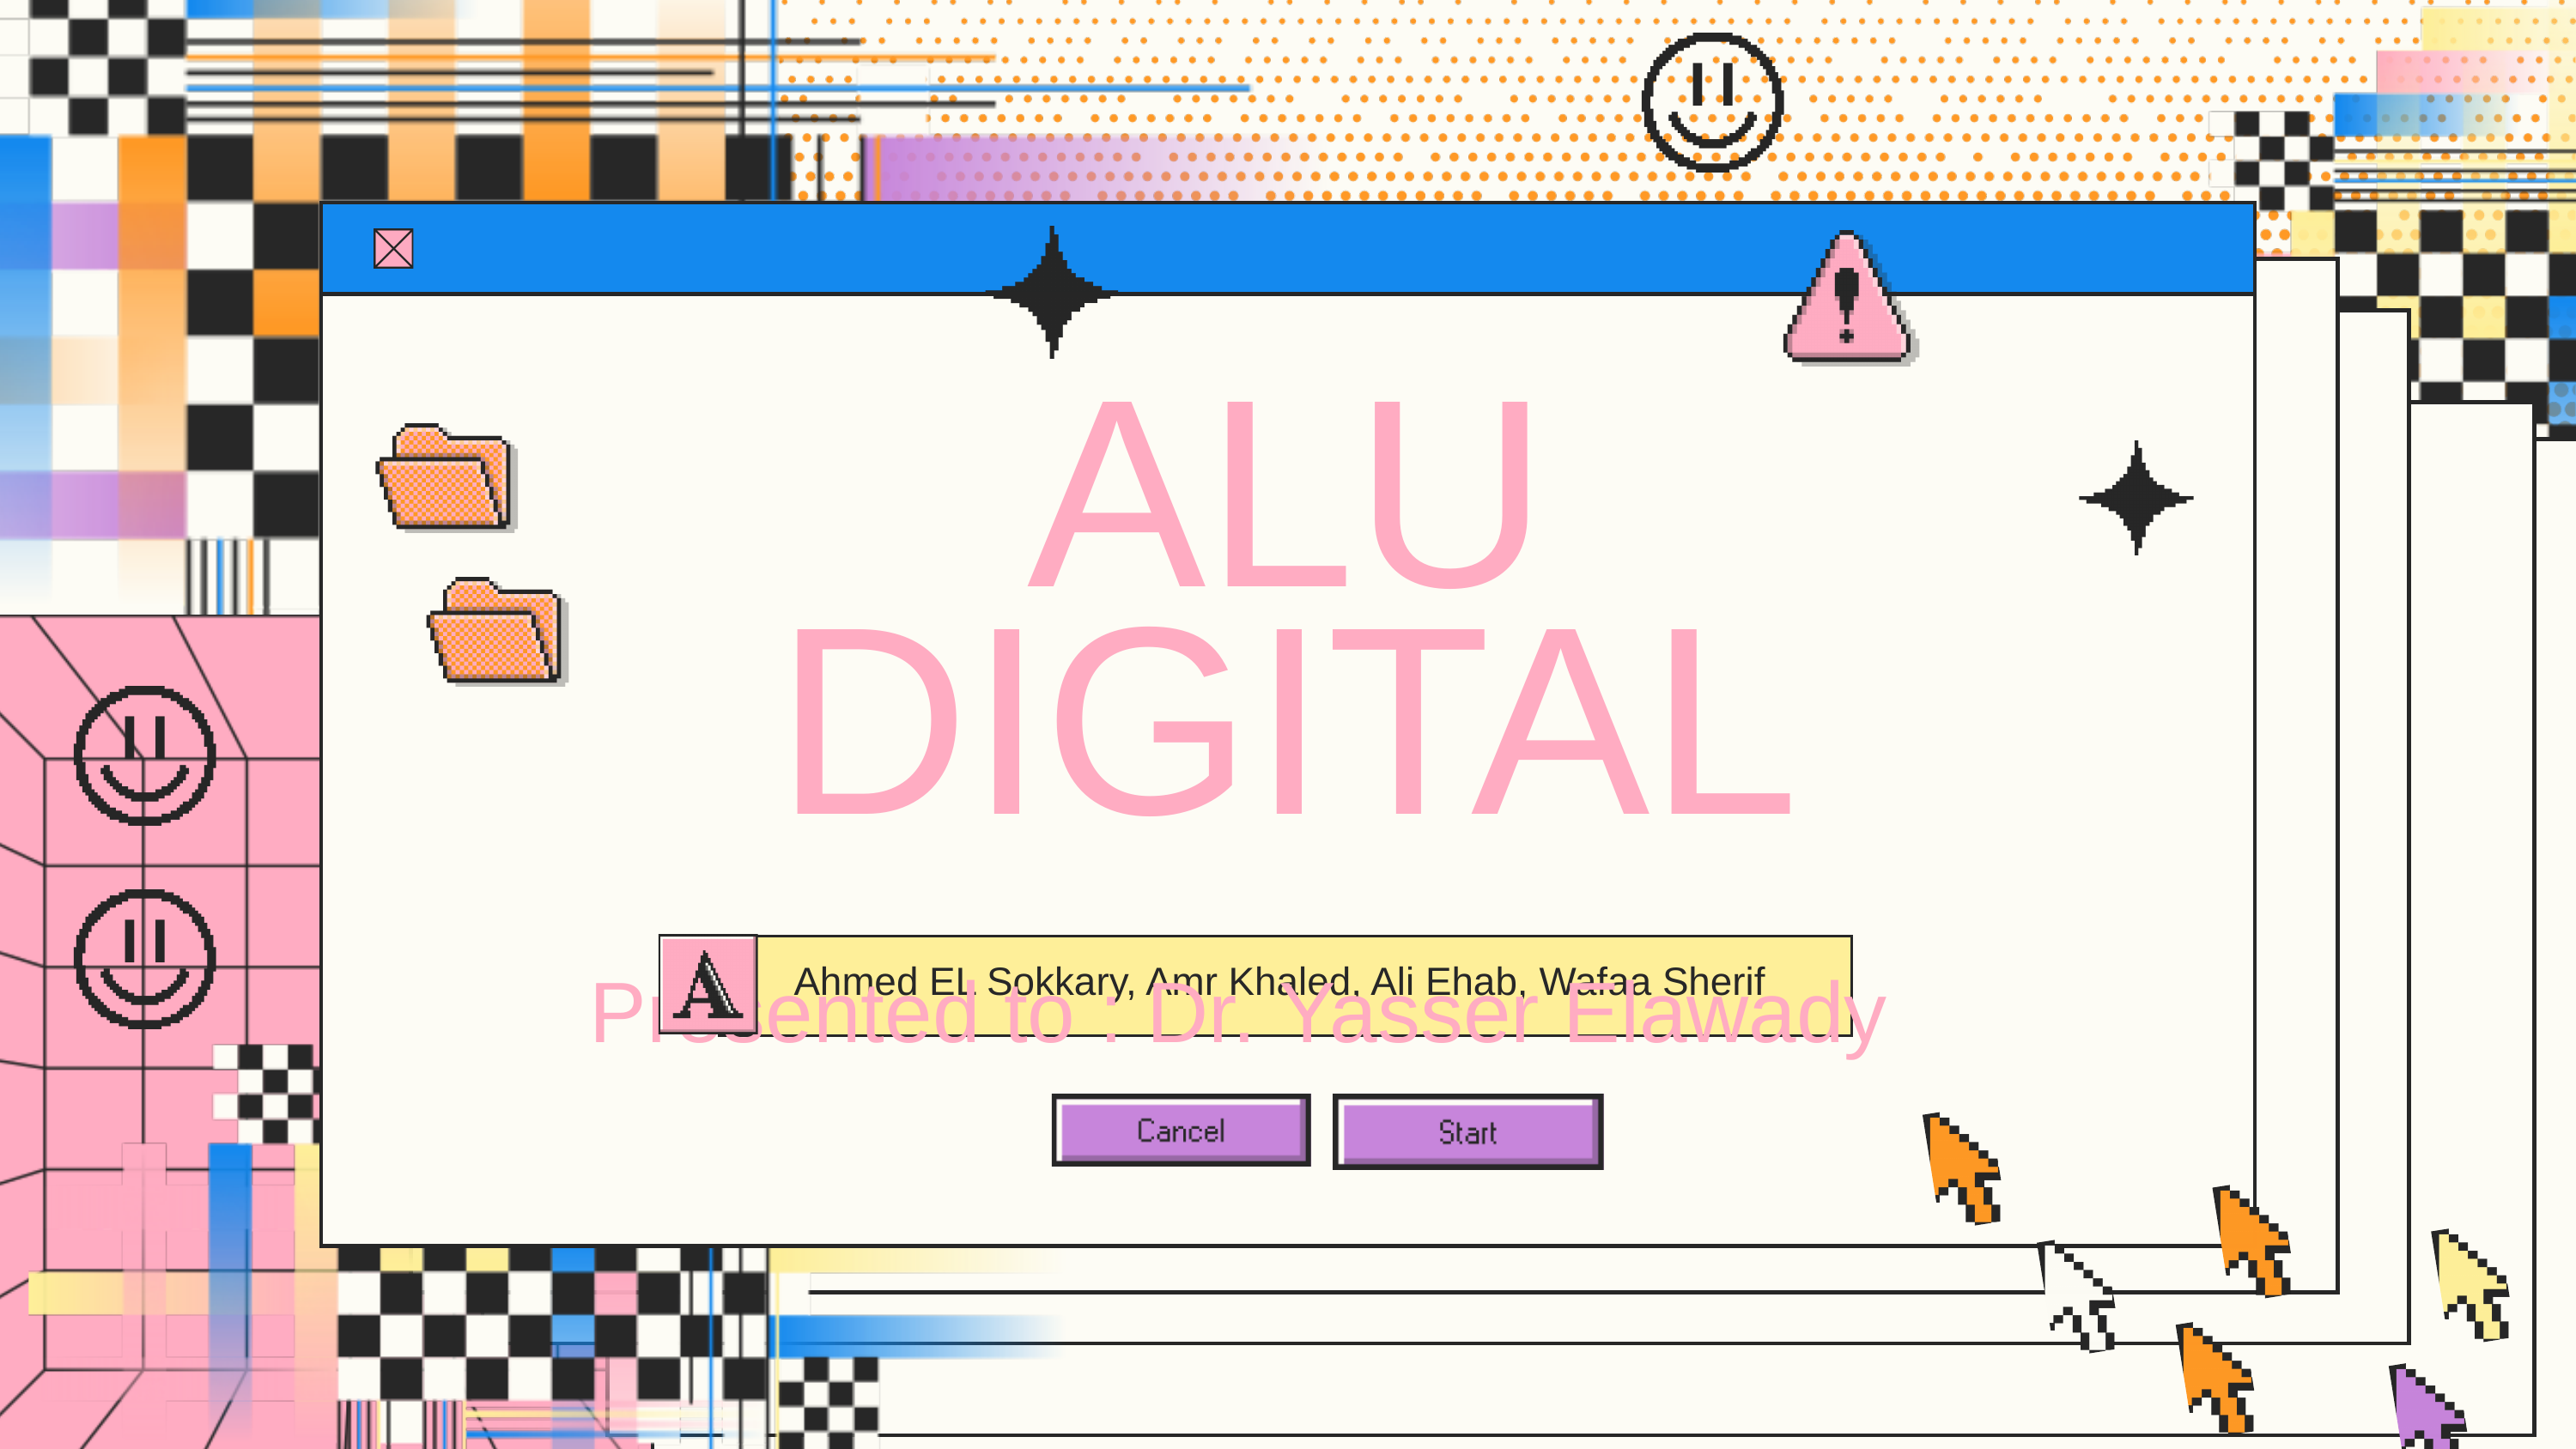

ALU DIGITAL
Presented to : Dr. Yasser Elawady

Ahmed EL Sokkary, Amr Khaled, Ali Ehab, Wafaa Sherif